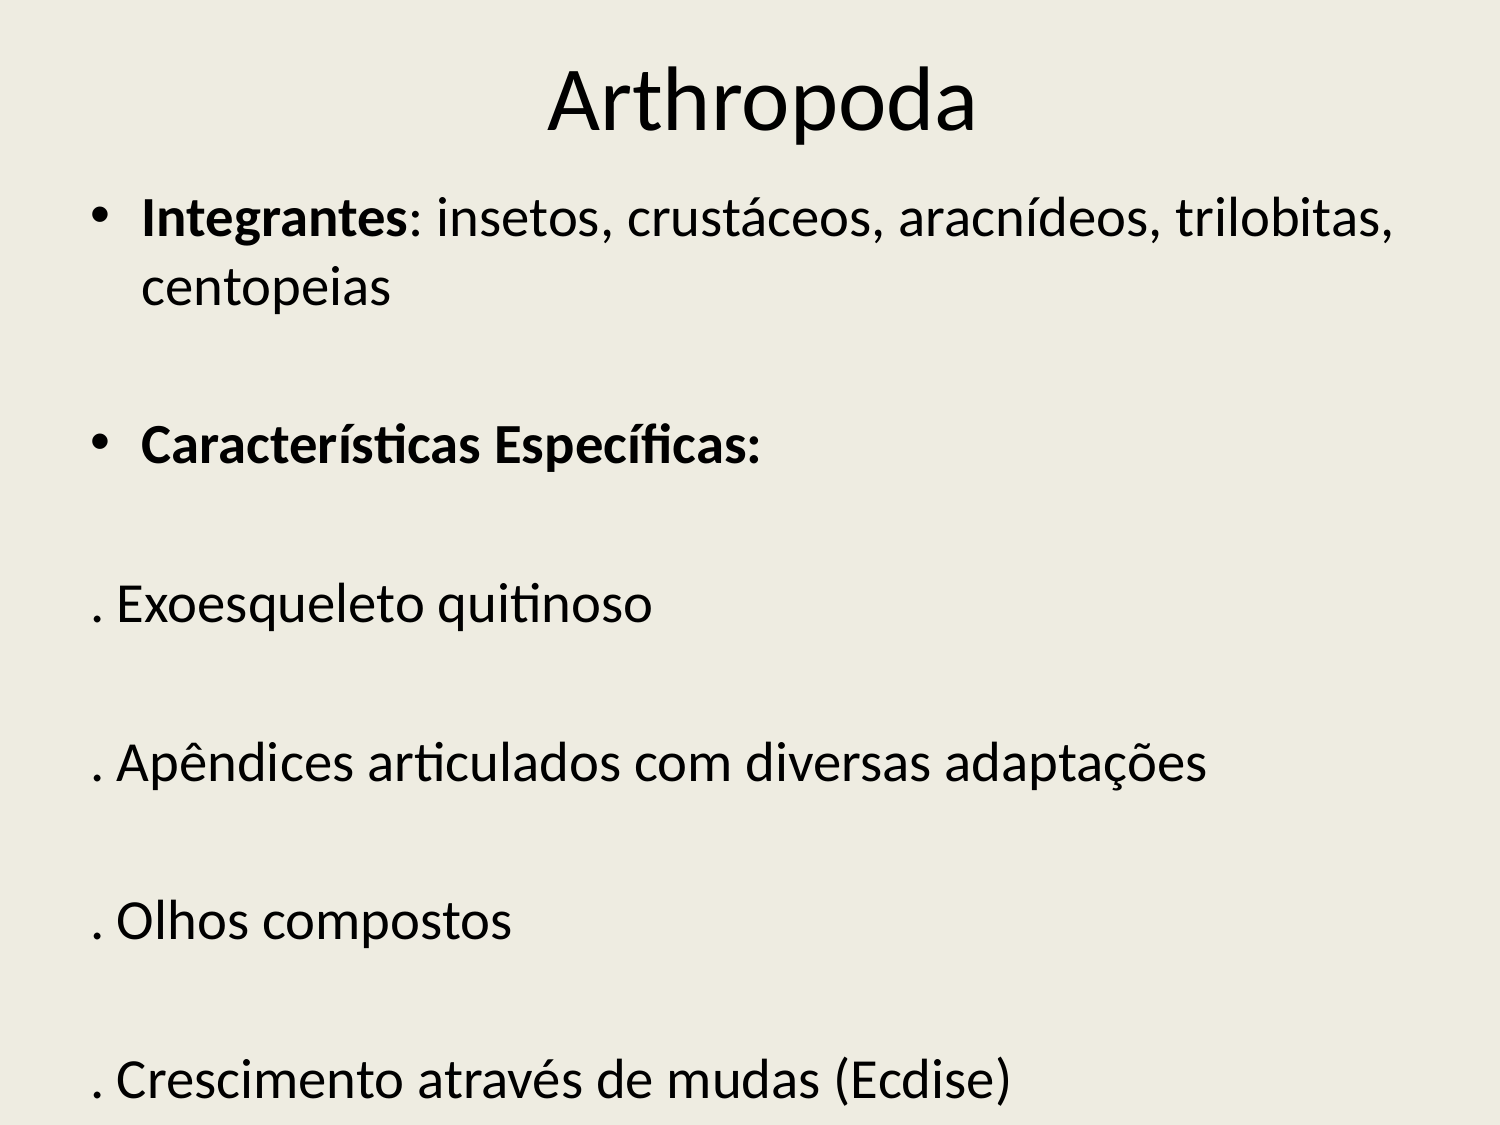

# Arthropoda
Integrantes: insetos, crustáceos, aracnídeos, trilobitas, centopeias

Características Específicas:

. Exoesqueleto quitinoso

. Apêndices articulados com diversas adaptações

. Olhos compostos

. Crescimento através de mudas (Ecdise)